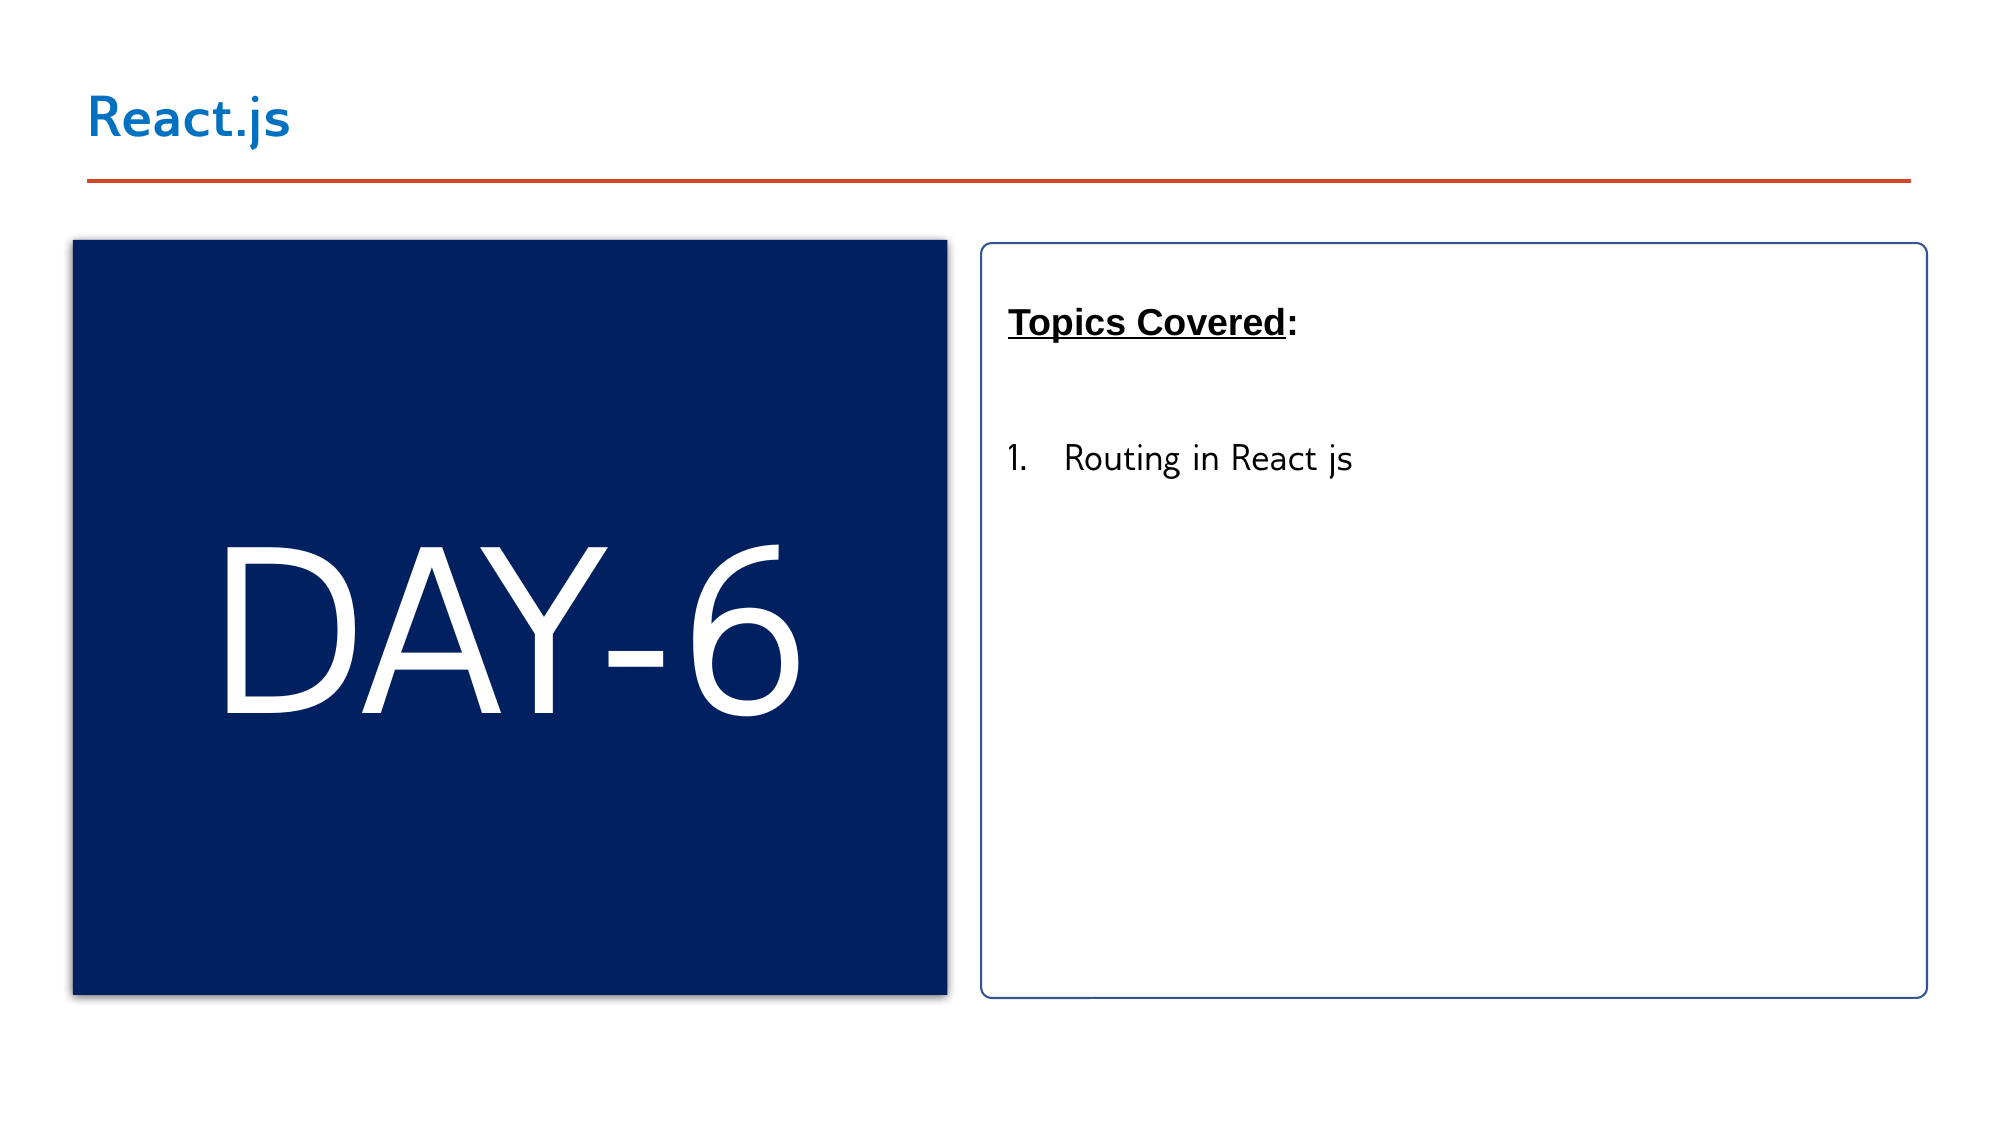

# React.js

DAY-6

Topics Covered:

Routing in React js